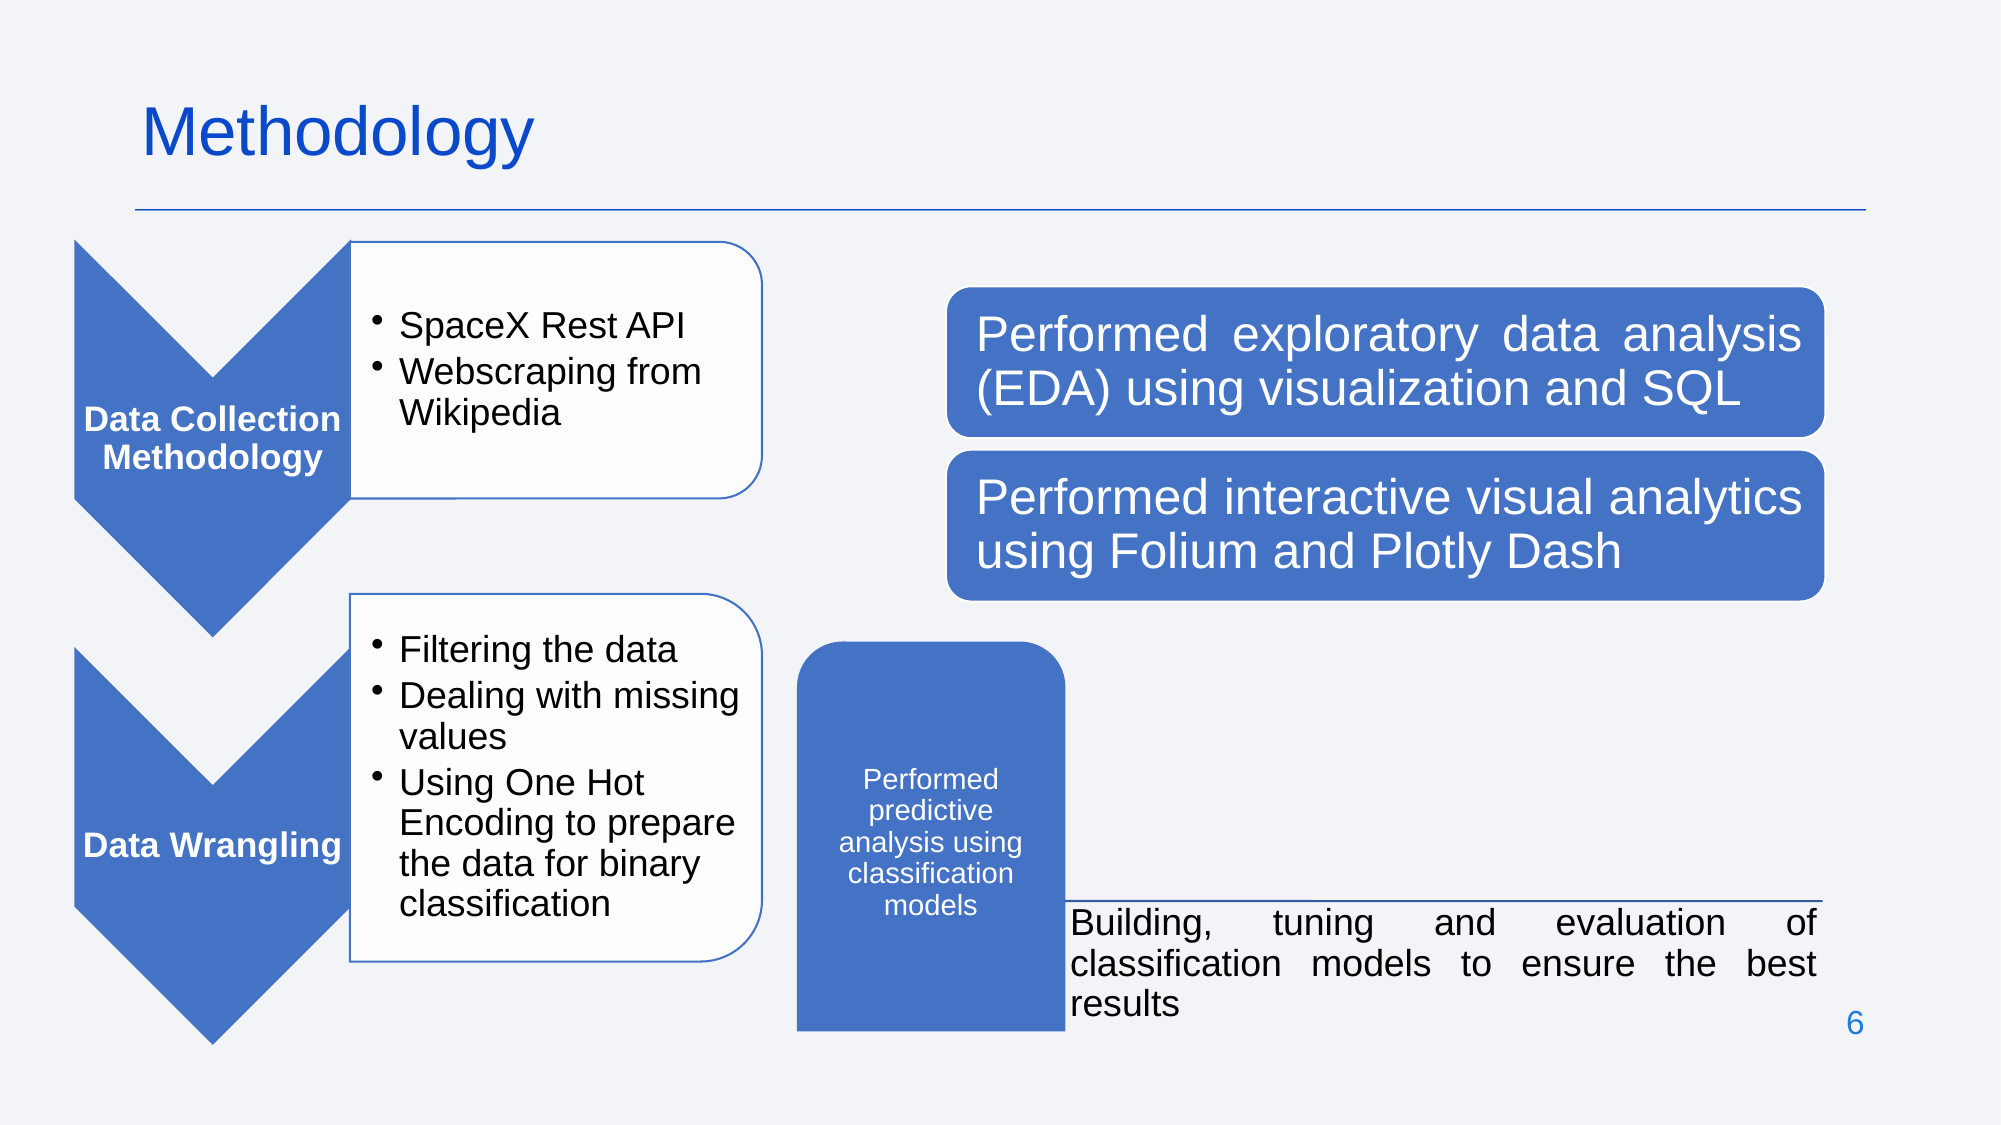

Methodology
Performed exploratory data analysis (EDA) using visualization and SQL
Performed interactive visual analytics using Folium and Plotly Dash
Data Collection Methodology
SpaceX Rest API
Webscraping from Wikipedia
Data Wrangling
Filtering the data
Dealing with missing values
Using One Hot Encoding to prepare the data for binary classification
Building, tuning and evaluation of classification models to ensure the best results
Performed predictive analysis using classification models
6